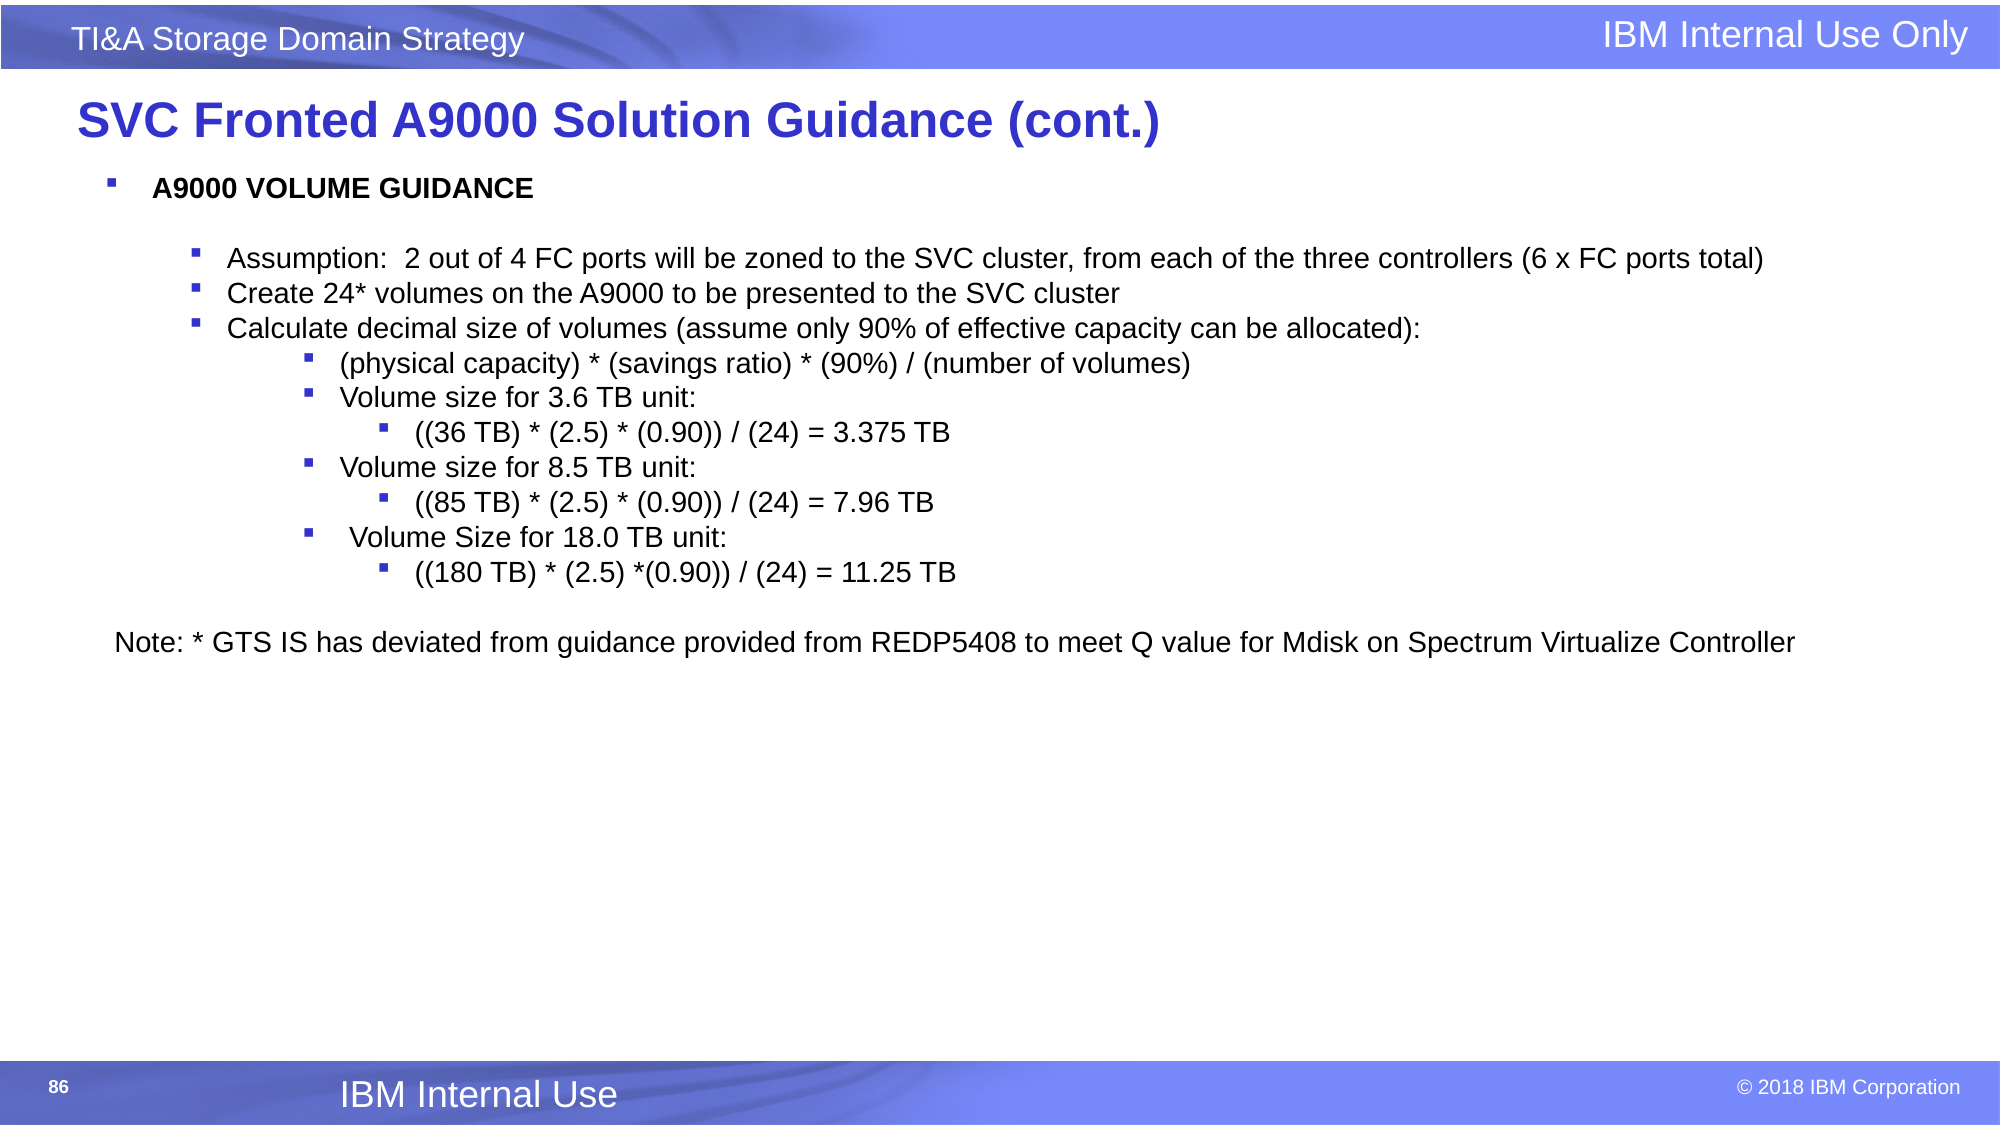

SVC Fronted A9000 Solution Guidance (cont.)
A9000 VOLUME GUIDANCE

Assumption:  2 out of 4 FC ports will be zoned to the SVC cluster, from each of the three controllers (6 x FC ports total)
Create 24* volumes on the A9000 to be presented to the SVC cluster
Calculate decimal size of volumes (assume only 90% of effective capacity can be allocated):
(physical capacity) * (savings ratio) * (90%) / (number of volumes)
Volume size for 3.6 TB unit:
((36 TB) * (2.5) * (0.90)) / (24) = 3.375 TB
Volume size for 8.5 TB unit:
((85 TB) * (2.5) * (0.90)) / (24) = 7.96 TB
Volume Size for 18.0 TB unit:
((180 TB) * (2.5) *(0.90)) / (24) = 11.25 TB

Note: * GTS IS has deviated from guidance provided from REDP5408 to meet Q value for Mdisk on Spectrum Virtualize Controller

IBM Internal Use